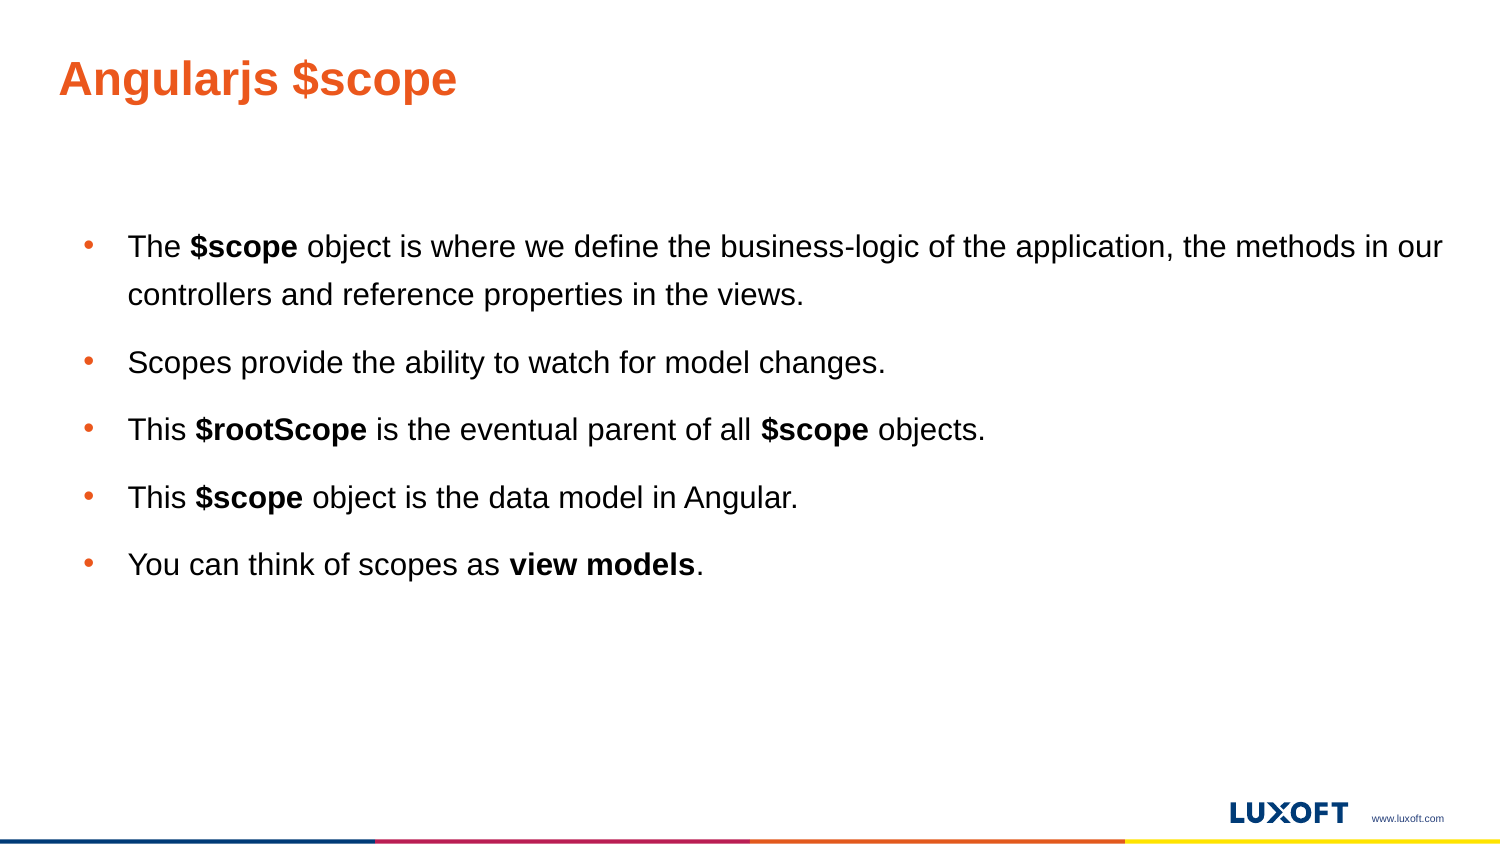

# Angularjs $scope

The $scope object is where we define the business-logic of the application, the methods in our controllers and reference properties in the views.
Scopes provide the ability to watch for model changes.
This $rootScope is the eventual parent of all $scope objects.
This $scope object is the data model in Angular.
You can think of scopes as view models.